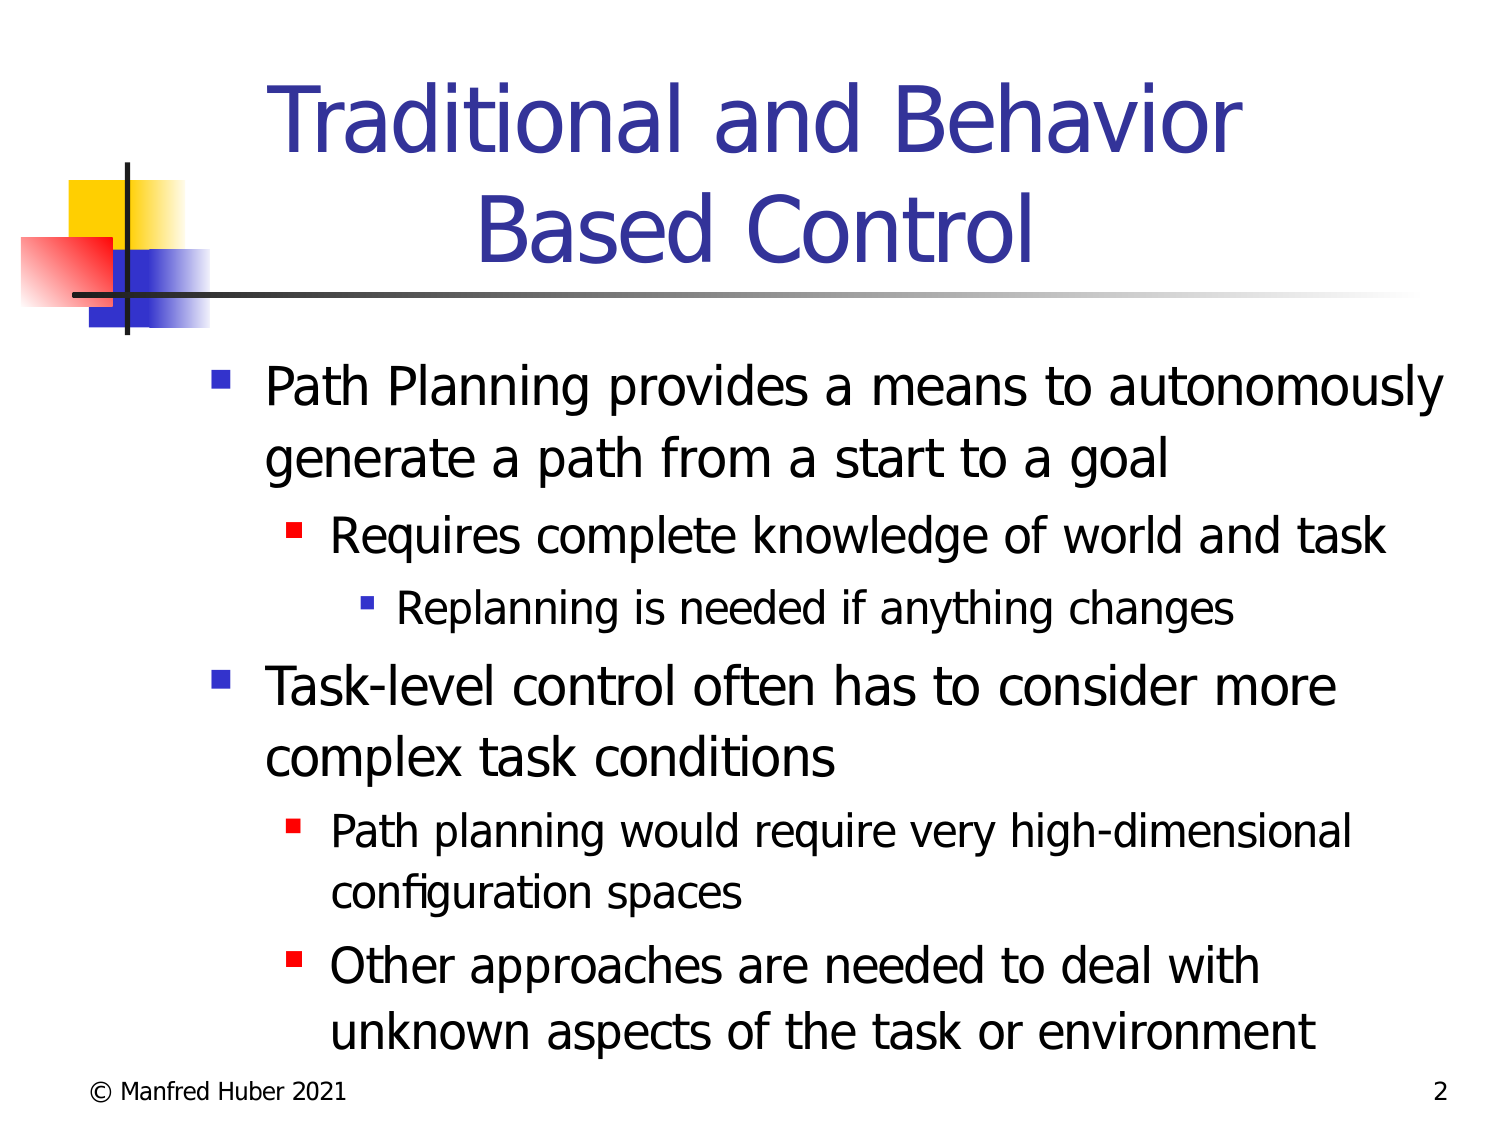

# Traditional and Behavior Based Control
Path Planning provides a means to autonomously generate a path from a start to a goal
Requires complete knowledge of world and task
Replanning is needed if anything changes
Task-level control often has to consider more complex task conditions
Path planning would require very high-dimensional configuration spaces
Other approaches are needed to deal with unknown aspects of the task or environment
© Manfred Huber 2021
2